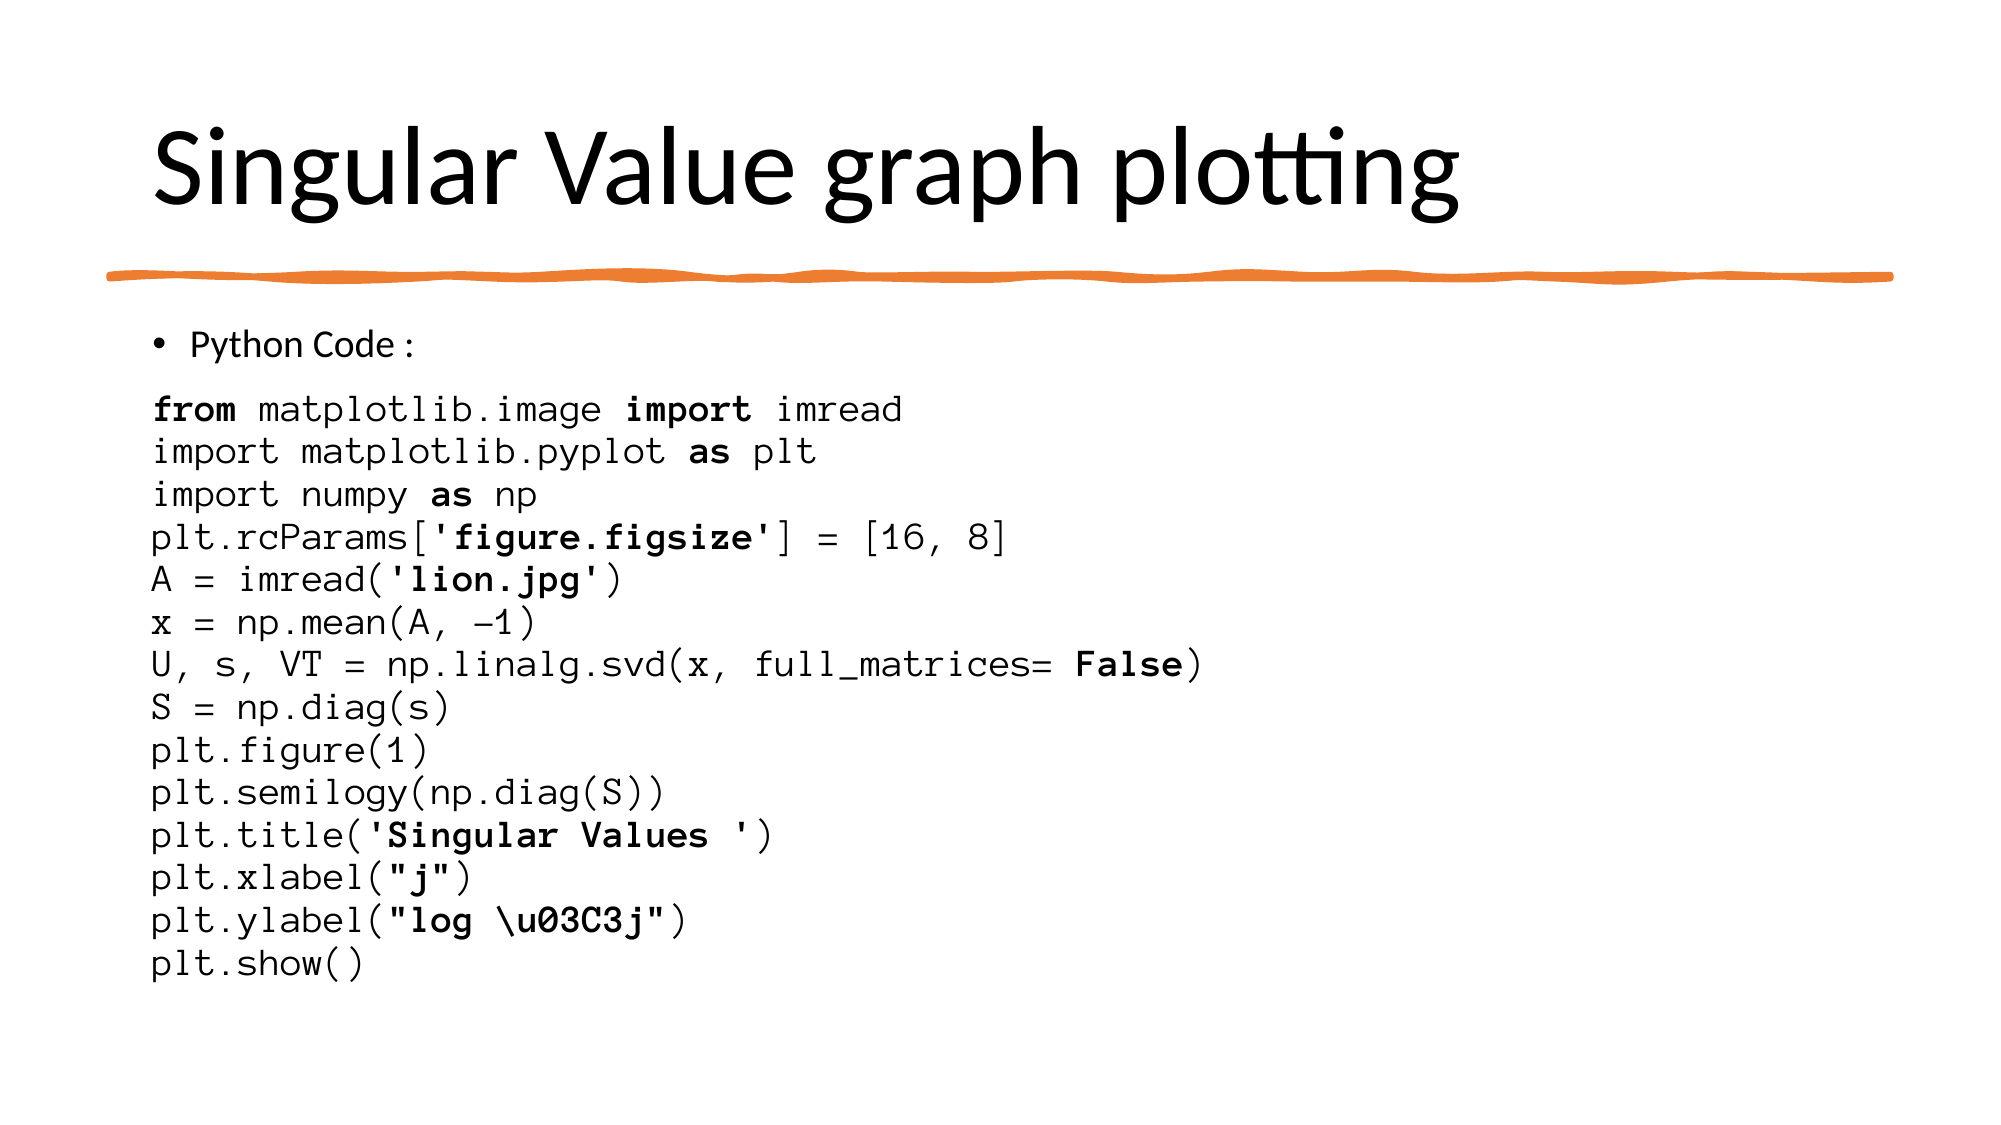

# Singular Value graph plotting

Python Code :
from matplotlib.image import imread
import matplotlib.pyplot as plt
import numpy as np
plt.rcParams['figure.figsize'] = [16, 8]
A = imread('lion.jpg')
x = np.mean(A, -1)
U, s, VT = np.linalg.svd(x, full_matrices= False)
S = np.diag(s)
plt.figure(1)
plt.semilogy(np.diag(S))
plt.title('Singular Values ')
plt.xlabel("j")
plt.ylabel("log \u03C3j")
plt.show()